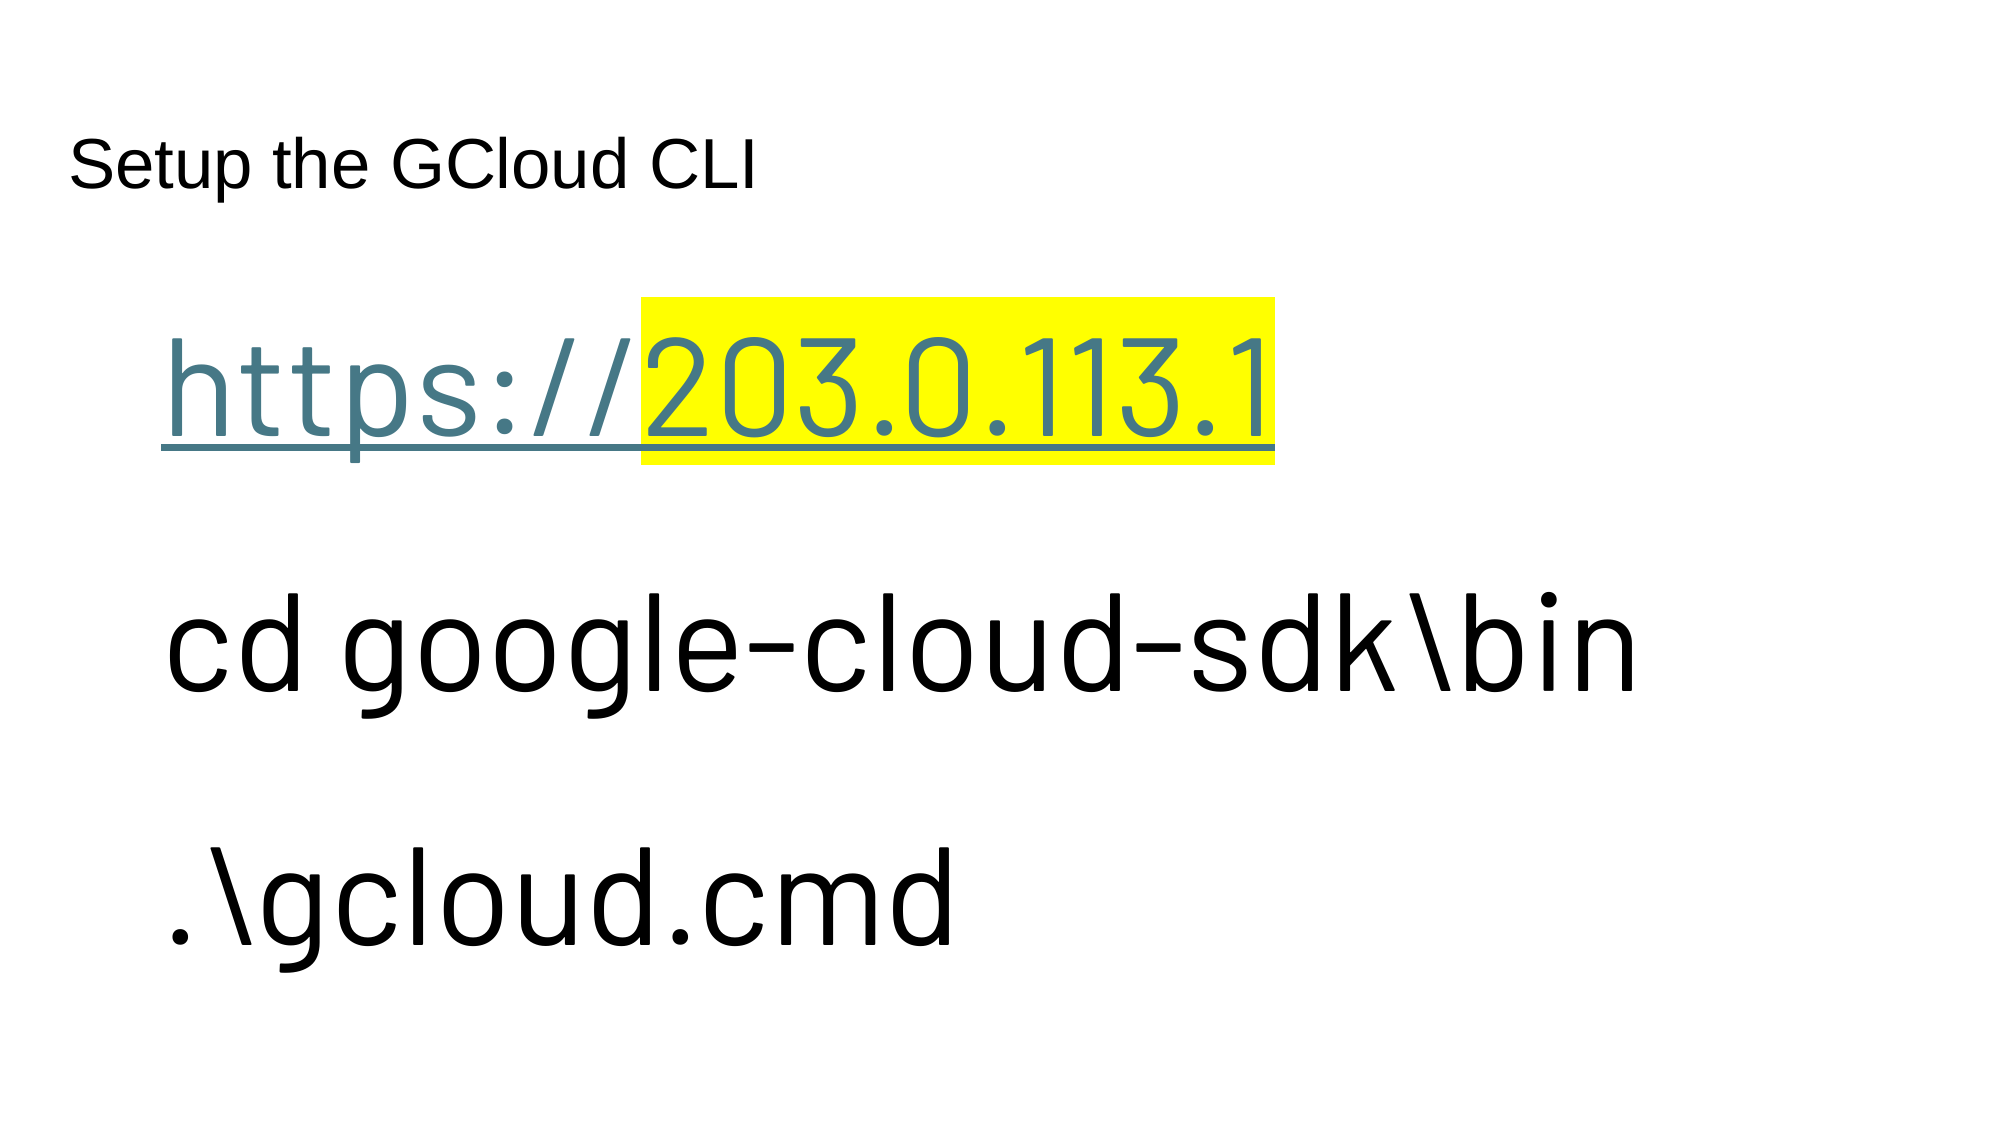

Setup the GCloud CLI
# https://203.0.113.1
cd google-cloud-sdk\bin
.\gcloud.cmd